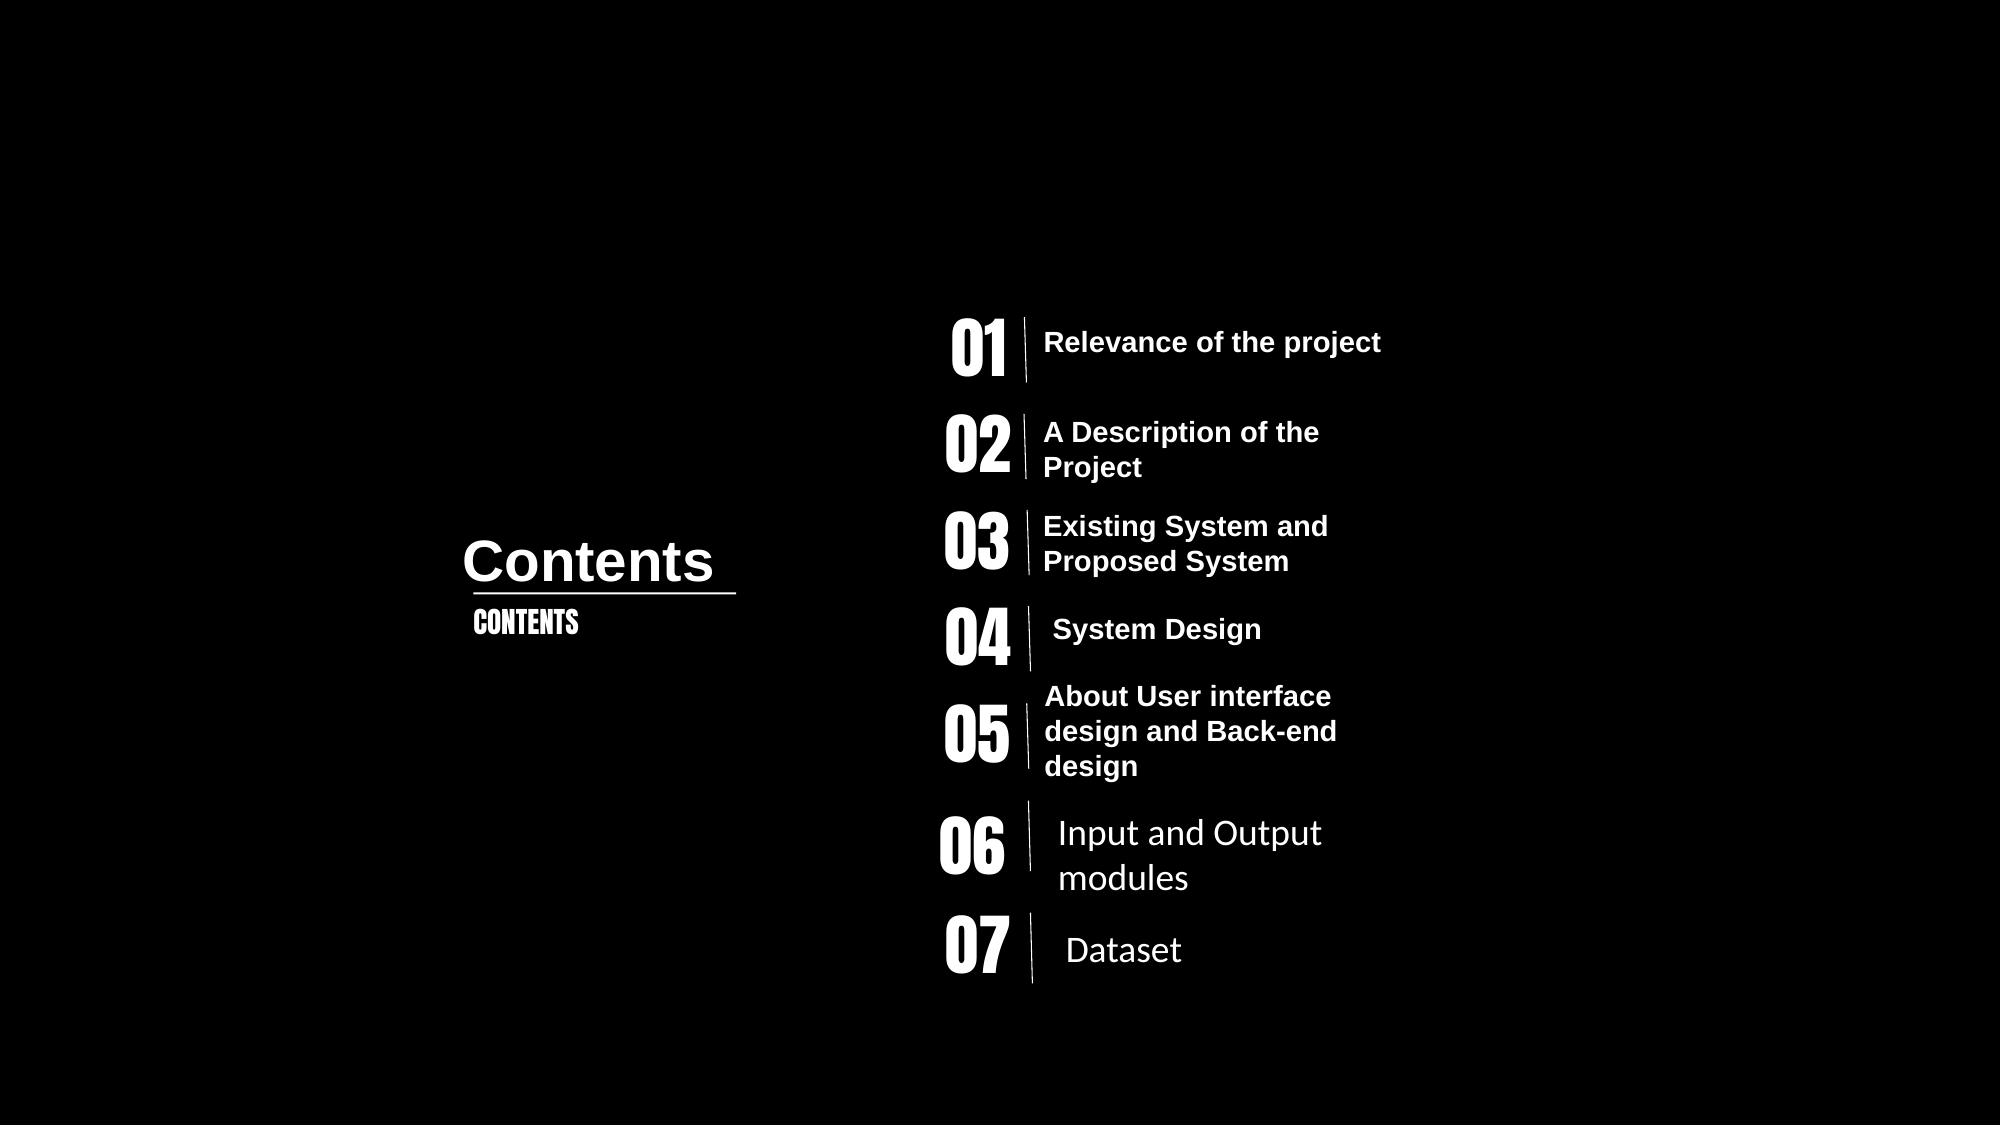

01
Relevance of the project

02
A Description of the Project
03
Existing System and Proposed System
Contents
04

CONTENTS
 System Design
About User interface design and Back-end design
05
06
Input and Output modules
07
Dataset